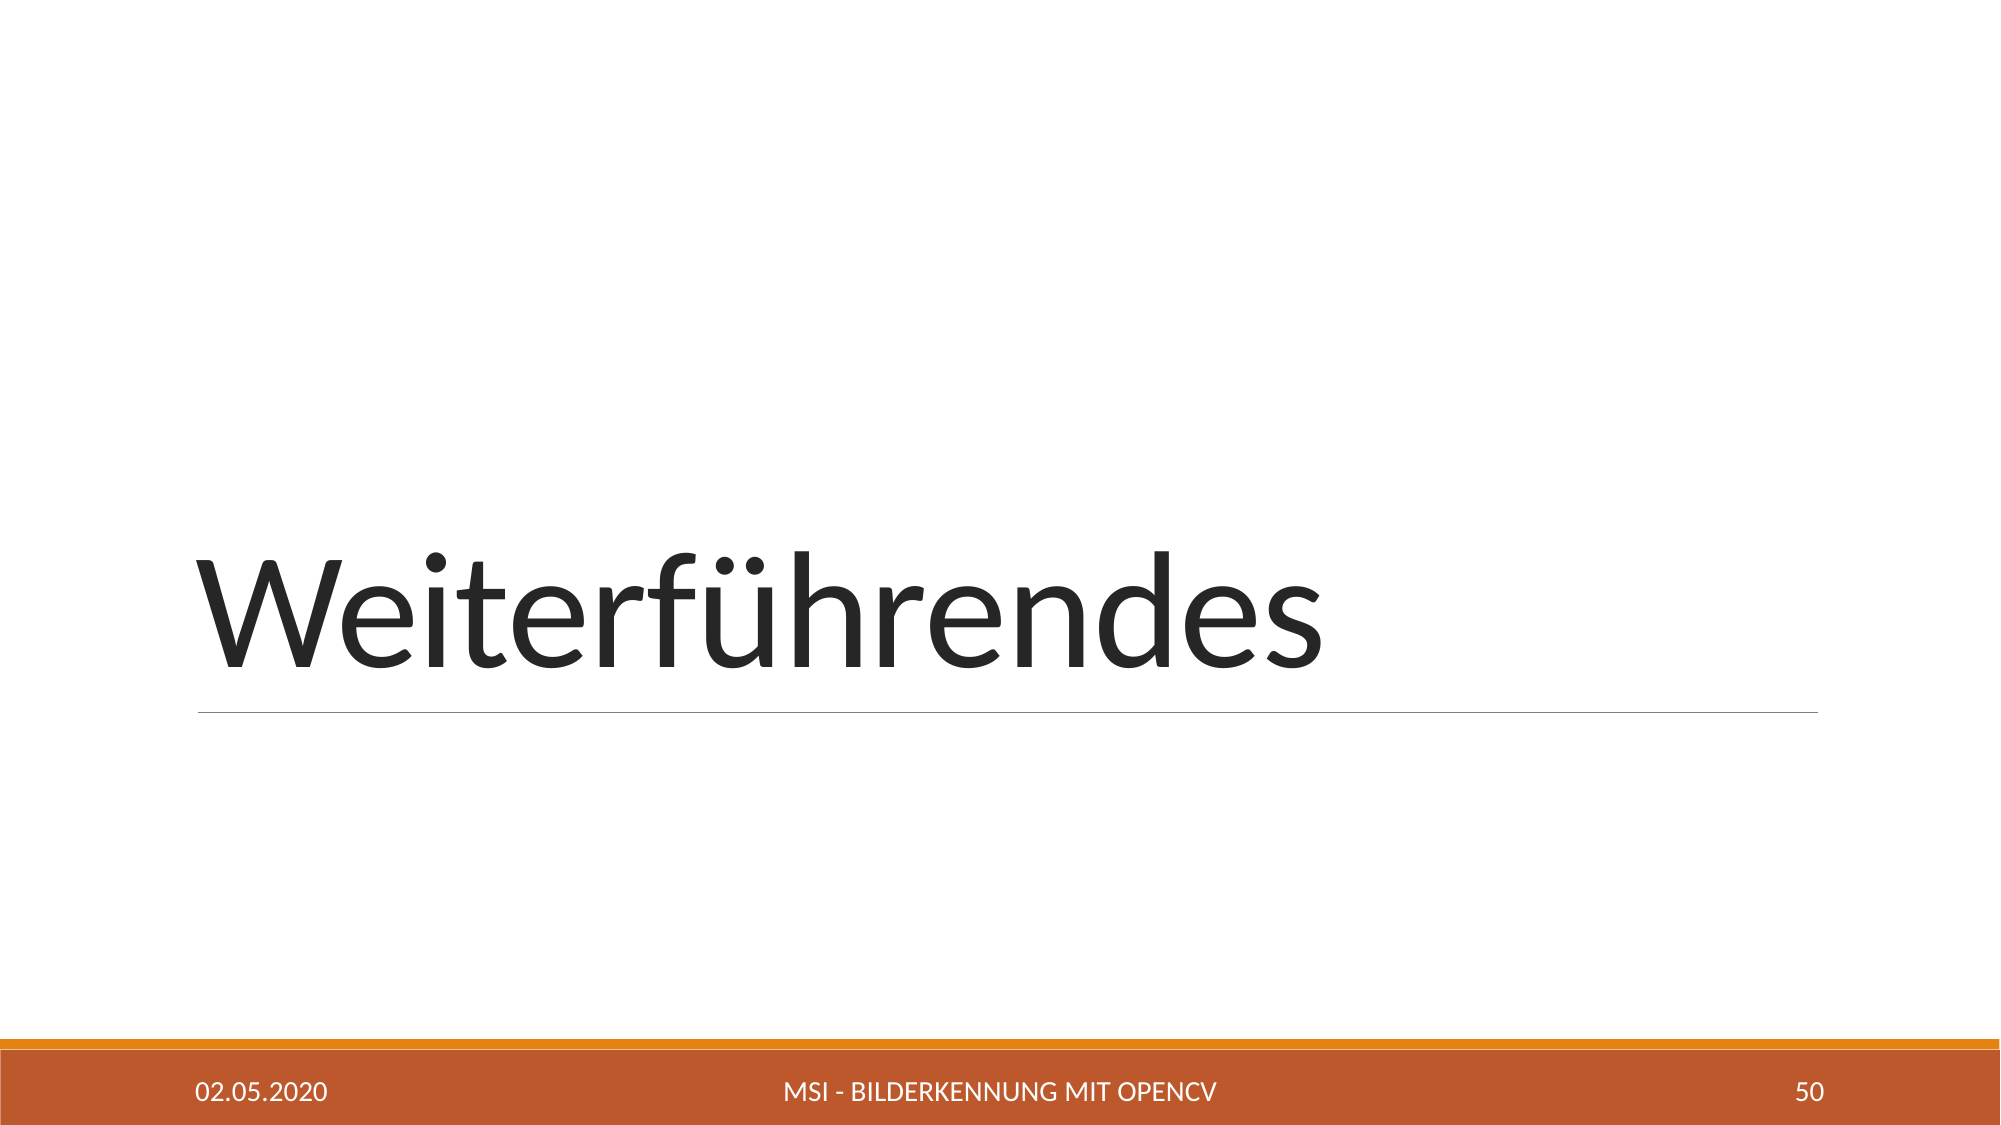

# Weiterführendes

02.05.2020
MSI - Bilderkennung mit OpenCV
50